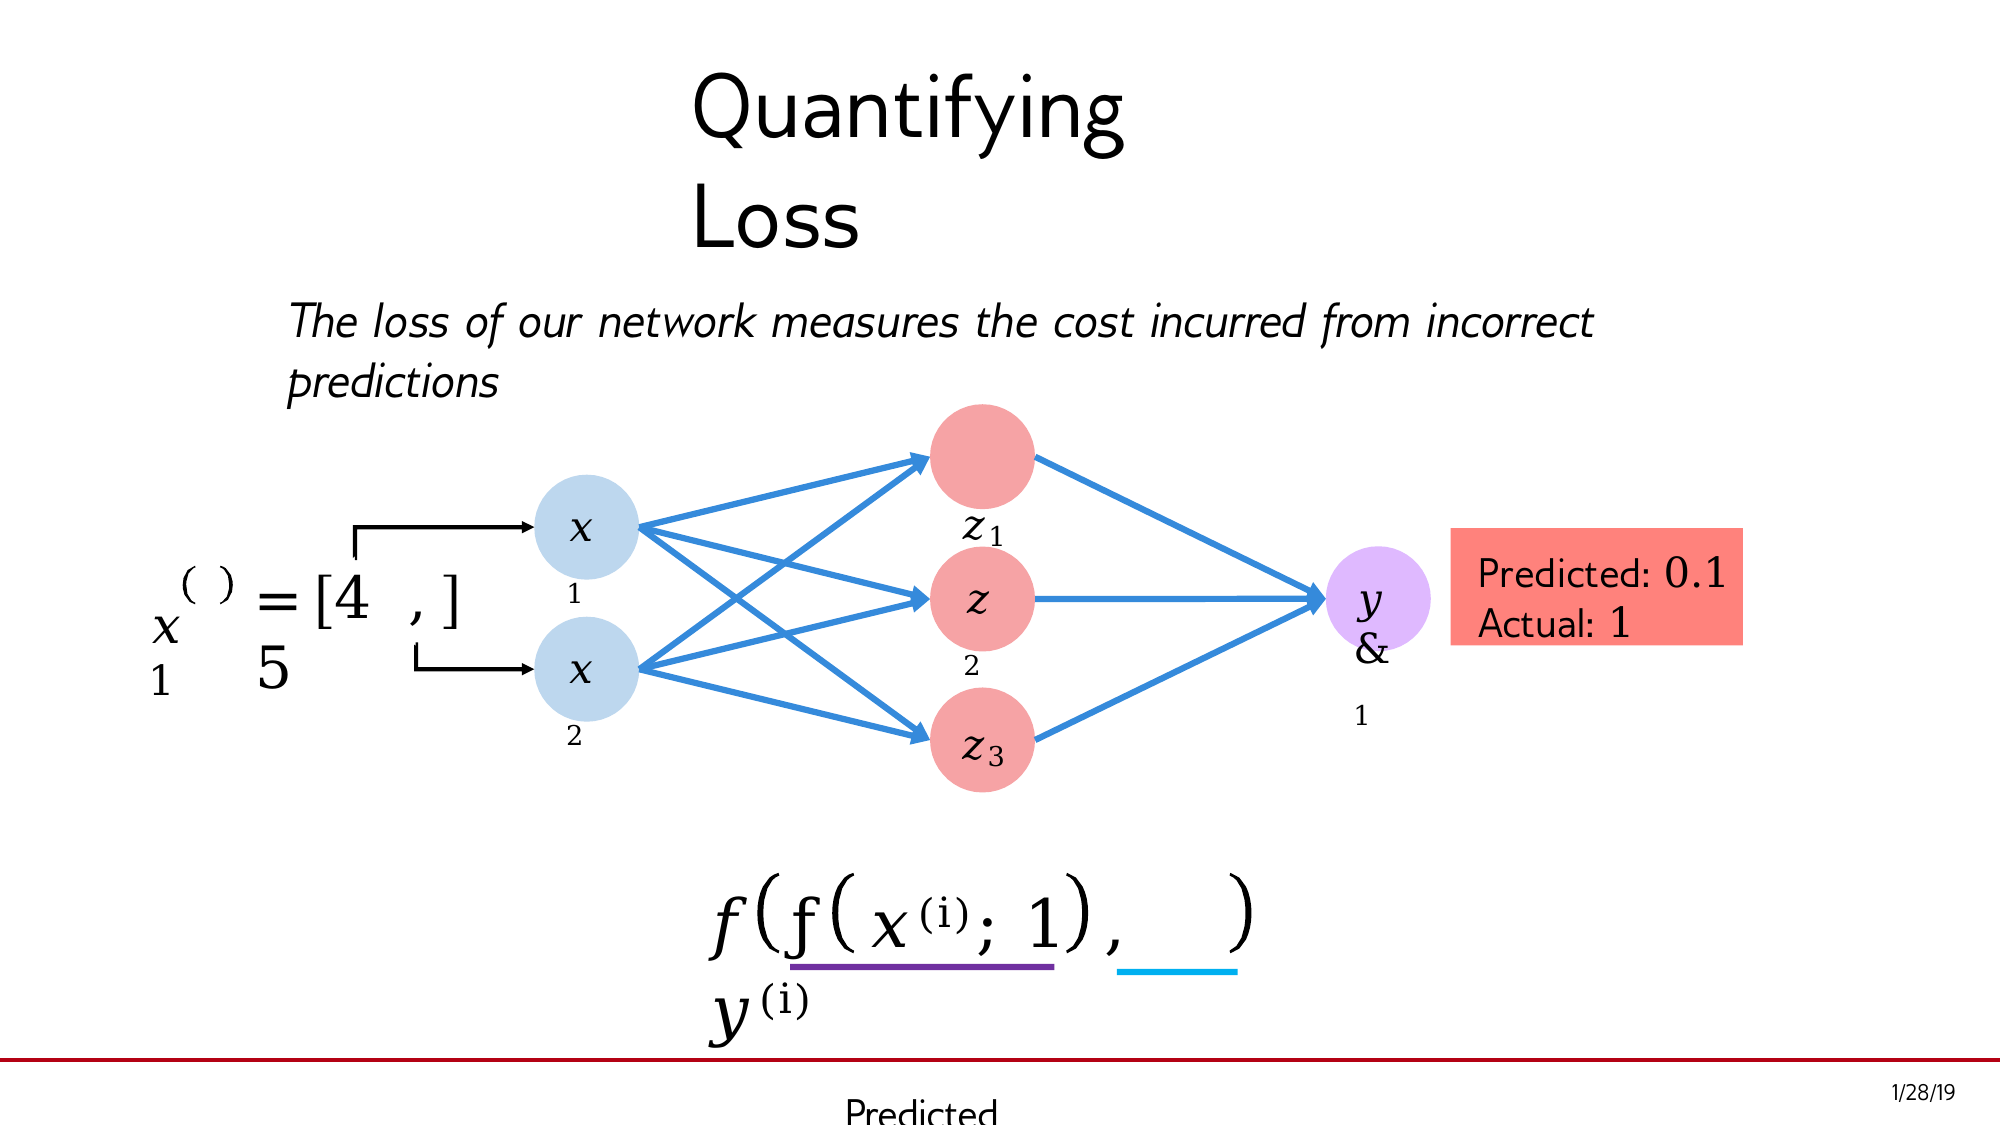

# Quantifying Loss
The loss of our network measures the cost incurred from incorrect predictions

𝑧1

𝑥1

Predicted: 0.1
Actual: 1
𝑥 1

=	4  , 5

𝑧2
𝑦&1

𝑥2
𝑧3

𝑓	ƒ	𝑥(i); 1	, 𝑦(i)
Predicted	Actual

1/28/19